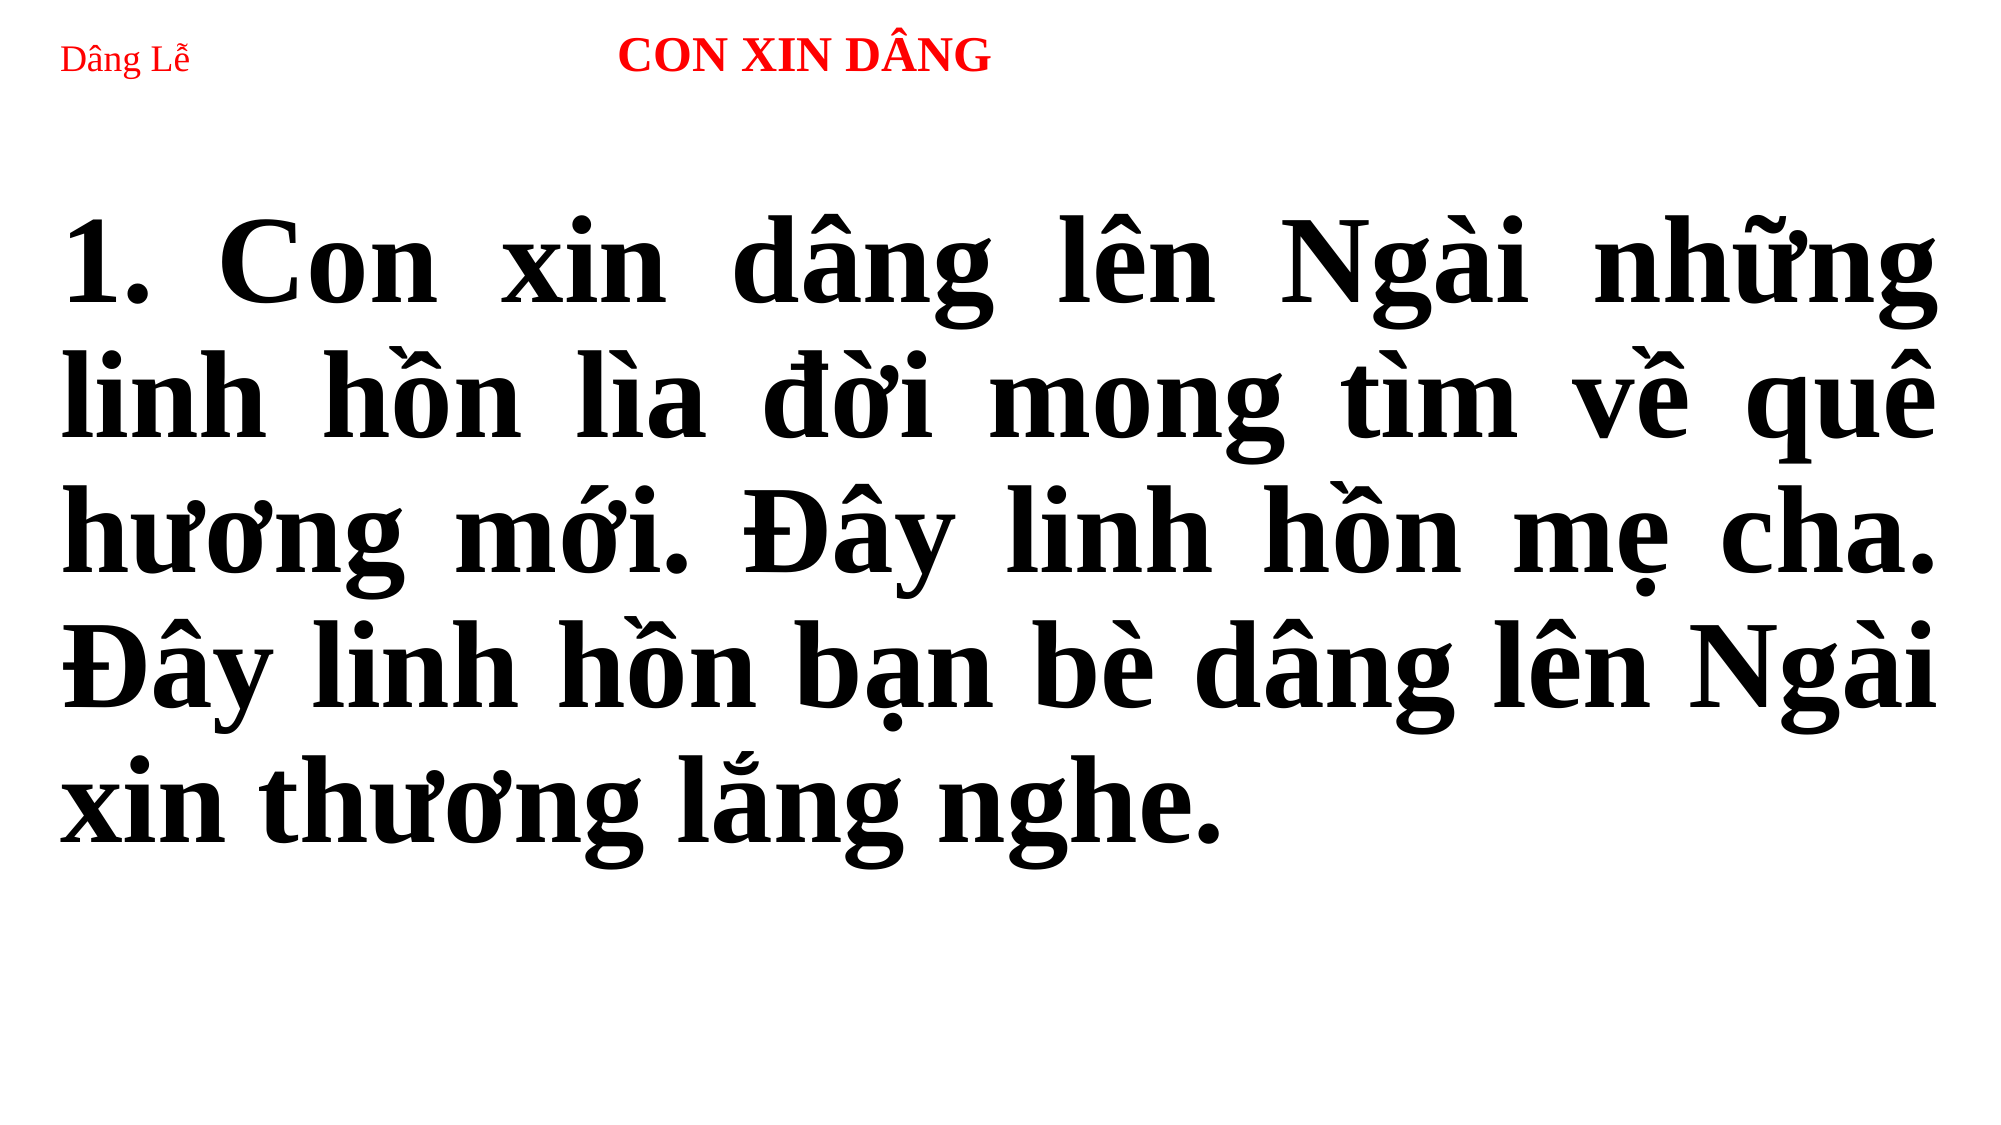

# Dâng Lễ                                             CON XIN DÂNG
1. Con xin dâng lên Ngài những linh hồn lìa đời mong tìm về quê hương mới. Đây linh hồn mẹ cha. Đây linh hồn bạn bè dâng lên Ngài xin thương lắng nghe.